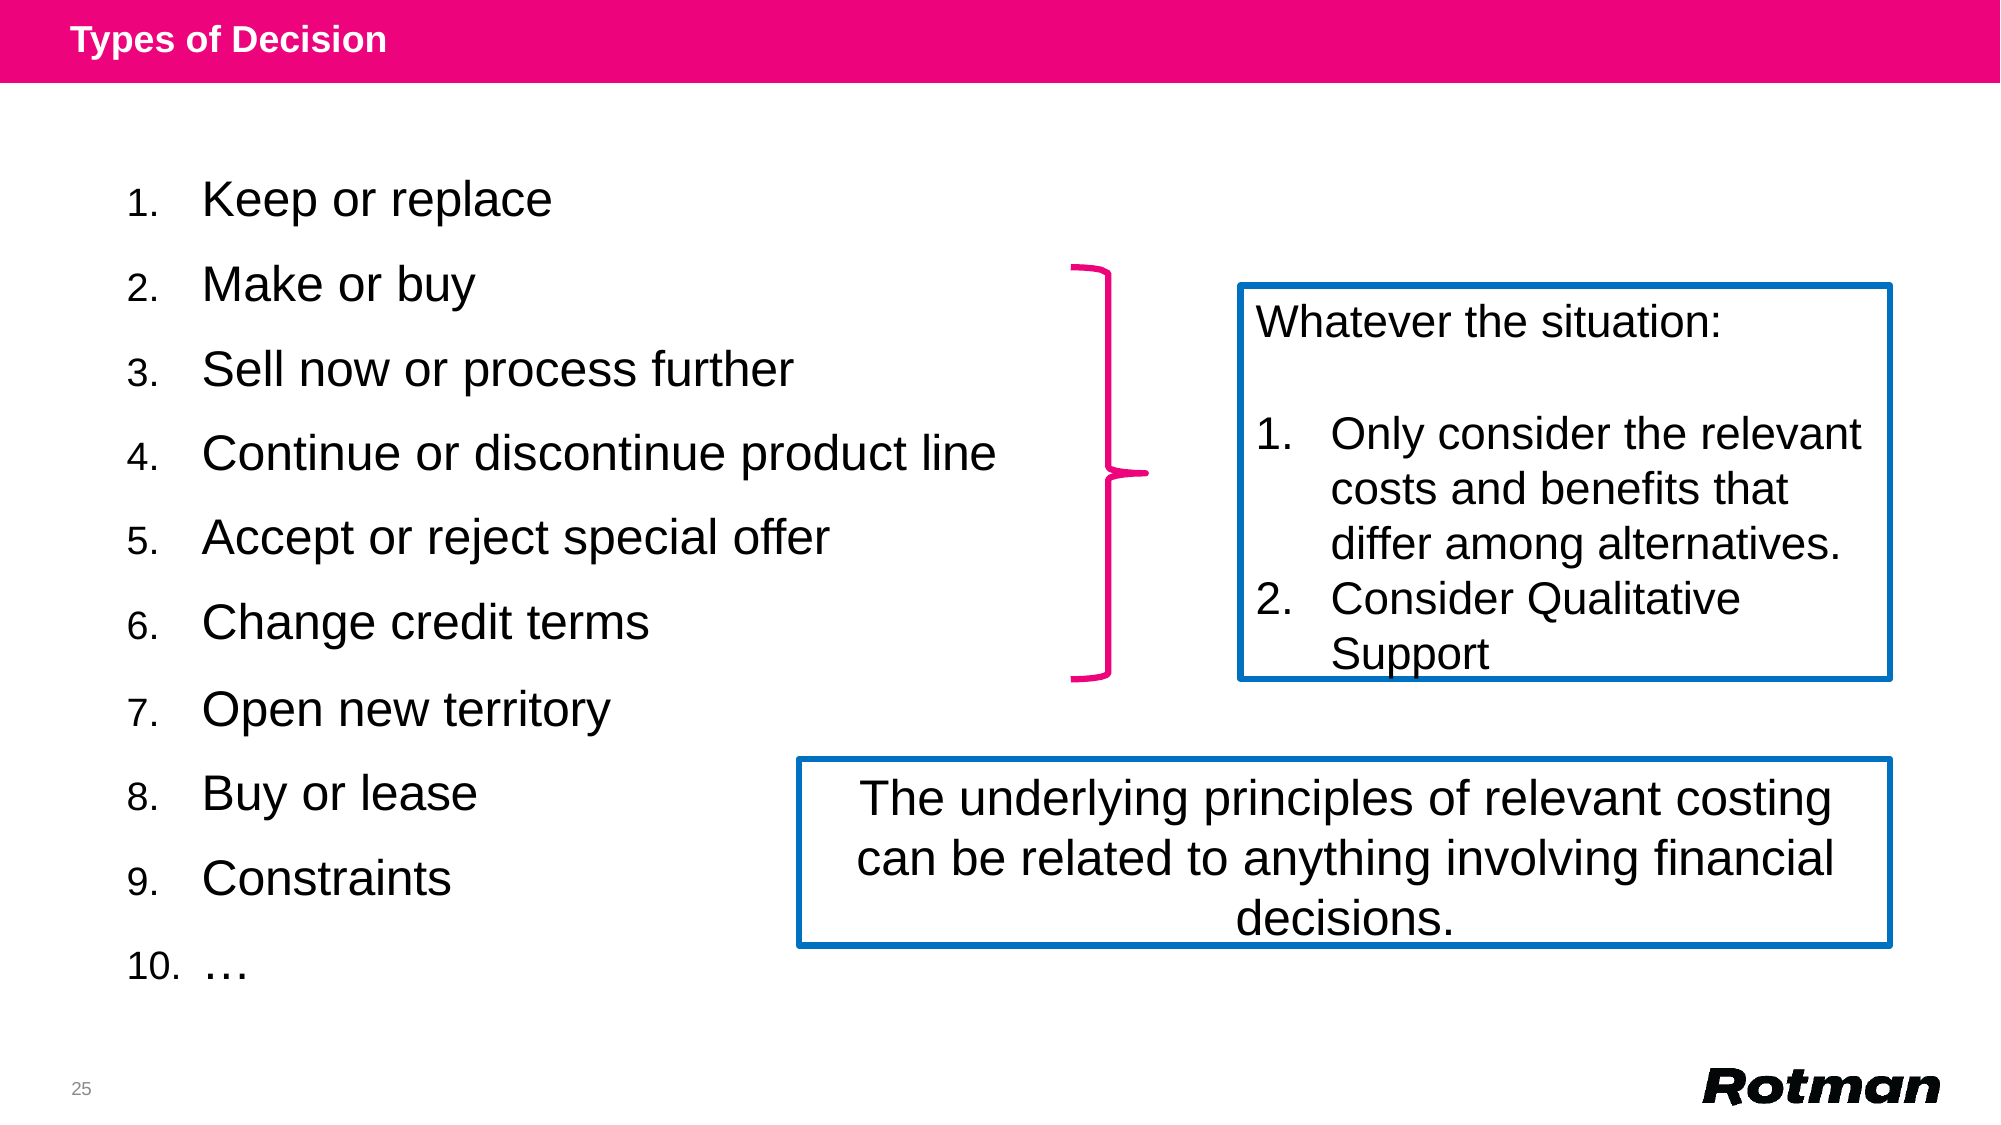

Types of Decision
Keep or replace
Make or buy
Sell now or process further
Continue or discontinue product line
Accept or reject special offer
Change credit terms
Open new territory
Buy or lease
Constraints
…

Whatever the situation:

Only consider the relevant costs and benefits that differ among alternatives.
Consider Qualitative
Support
The underlying principles of relevant costing can be related to anything involving financial decisions.
25